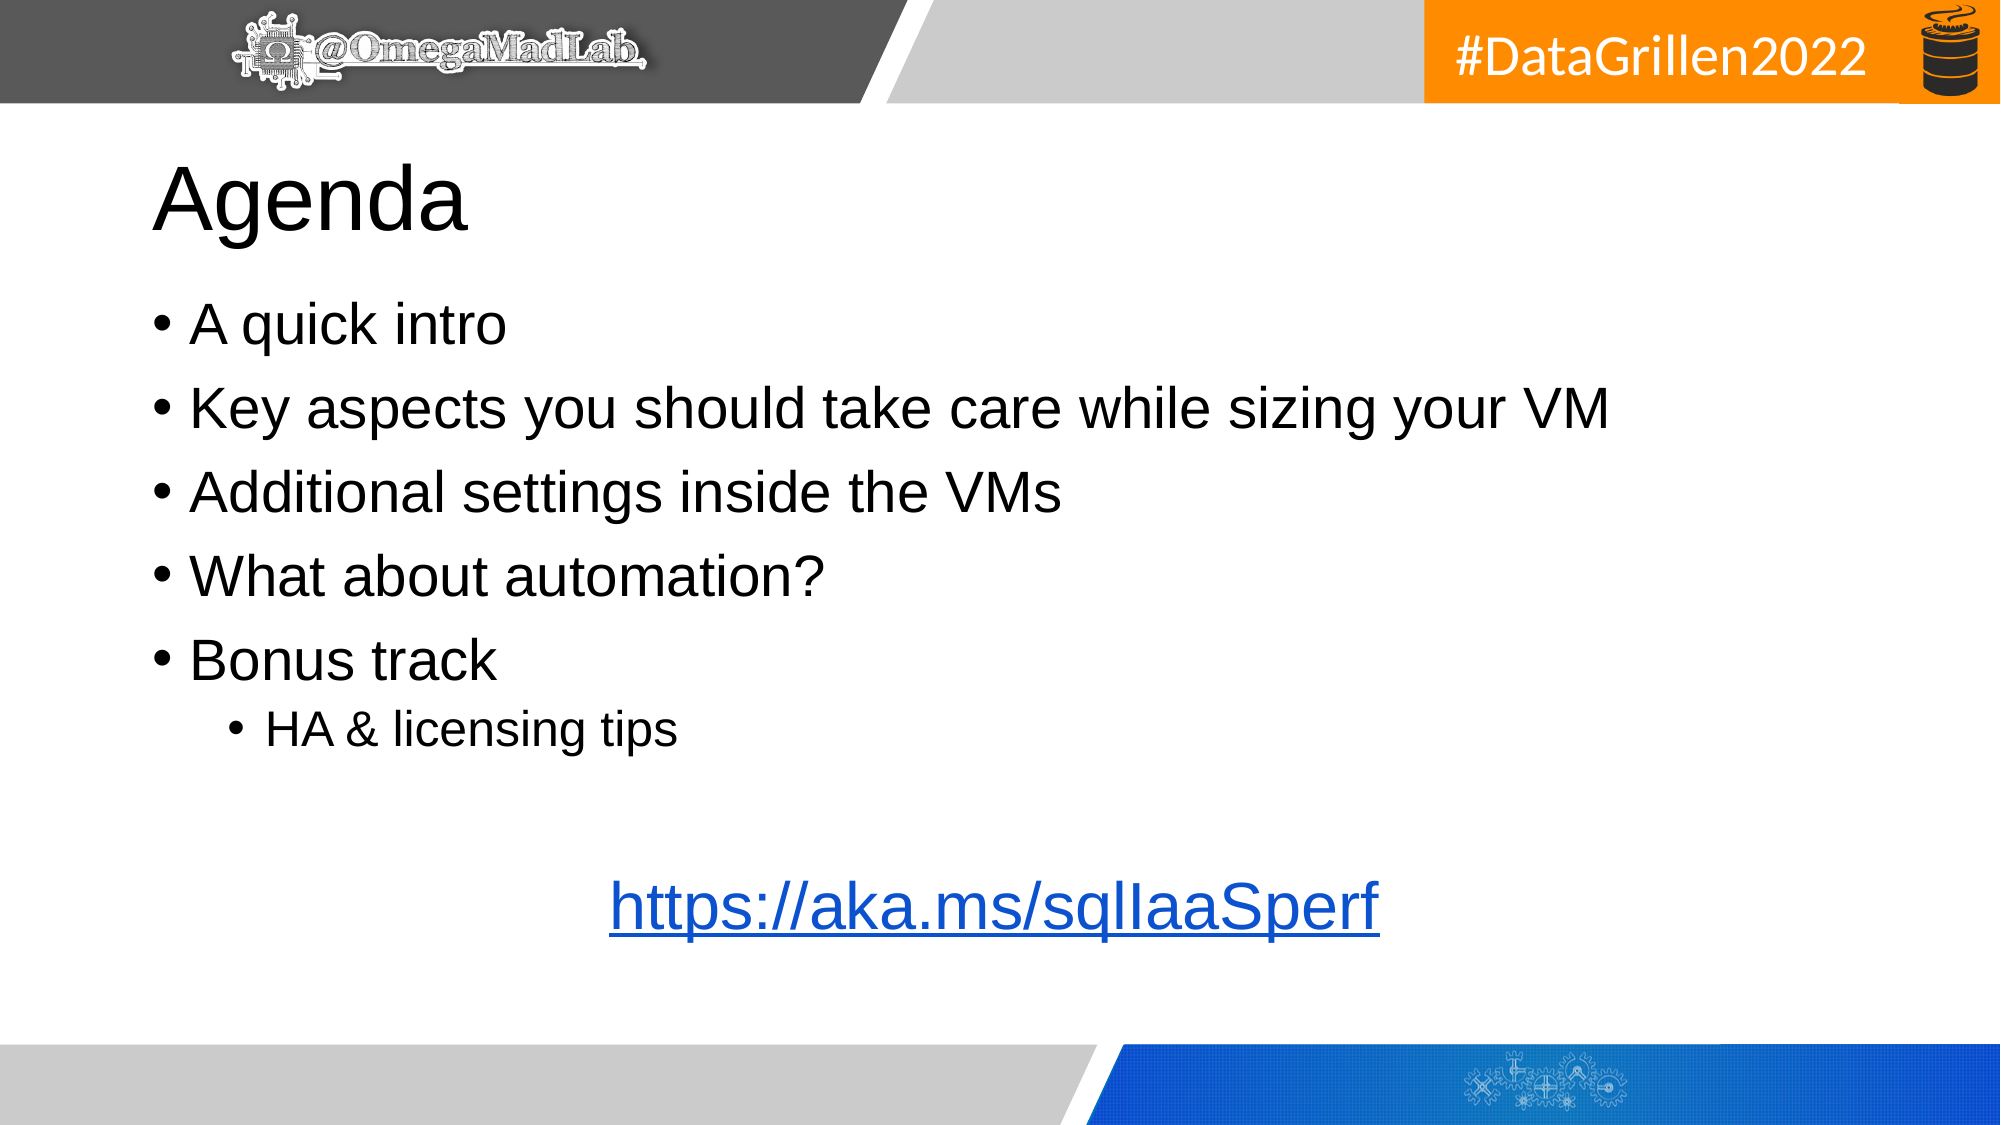

# Agenda
A quick intro
Key aspects you should take care while sizing your VM
Additional settings inside the VMs
What about automation?
Bonus track
HA & licensing tips
https://aka.ms/sqlIaaSperf